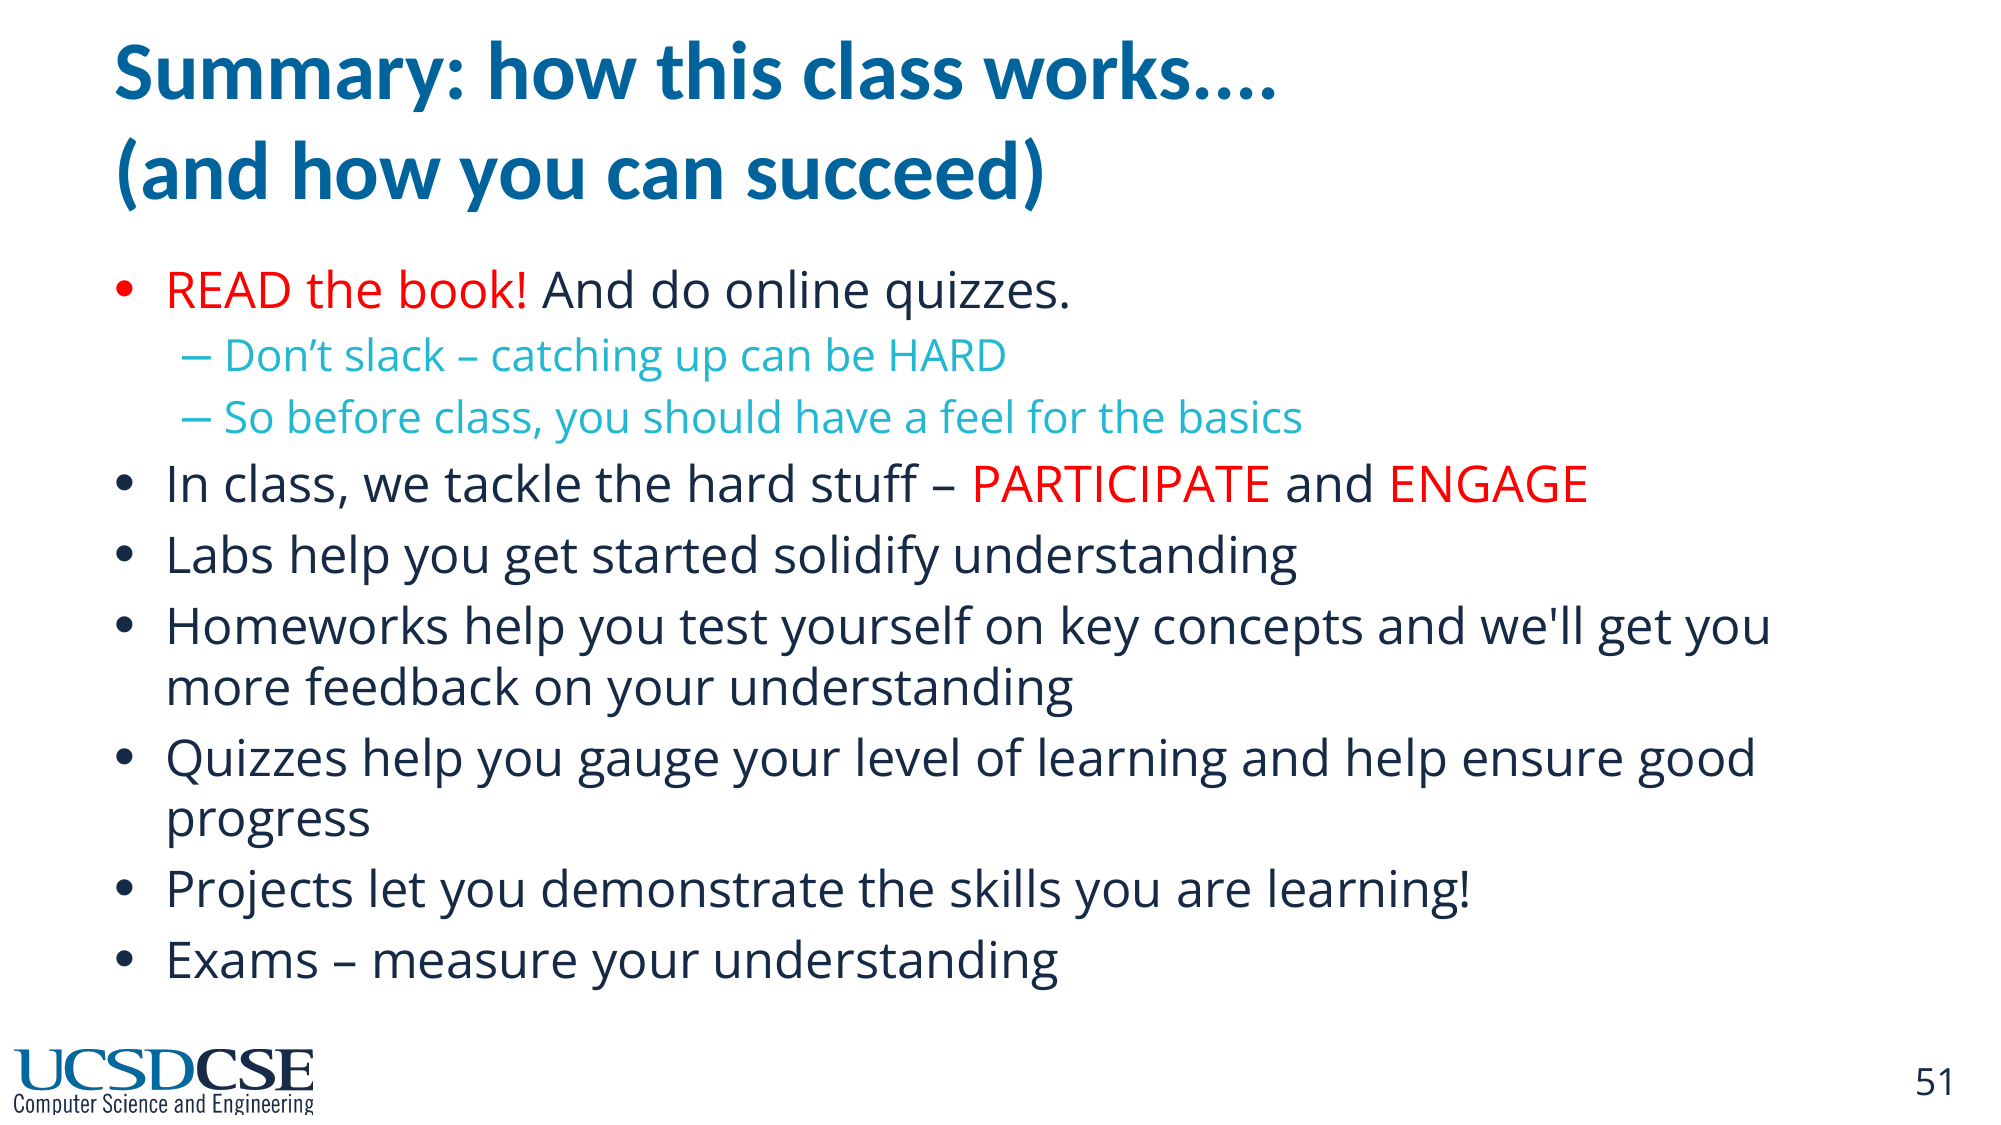

# Summary: how this class works.... (and how you can succeed)
READ the book! And do online quizzes.
Don’t slack – catching up can be HARD
So before class, you should have a feel for the basics
In class, we tackle the hard stuff – PARTICIPATE and ENGAGE
Labs help you get started solidify understanding
Homeworks help you test yourself on key concepts and we'll get you more feedback on your understanding
Quizzes help you gauge your level of learning and help ensure good progress
Projects let you demonstrate the skills you are learning!
Exams – measure your understanding